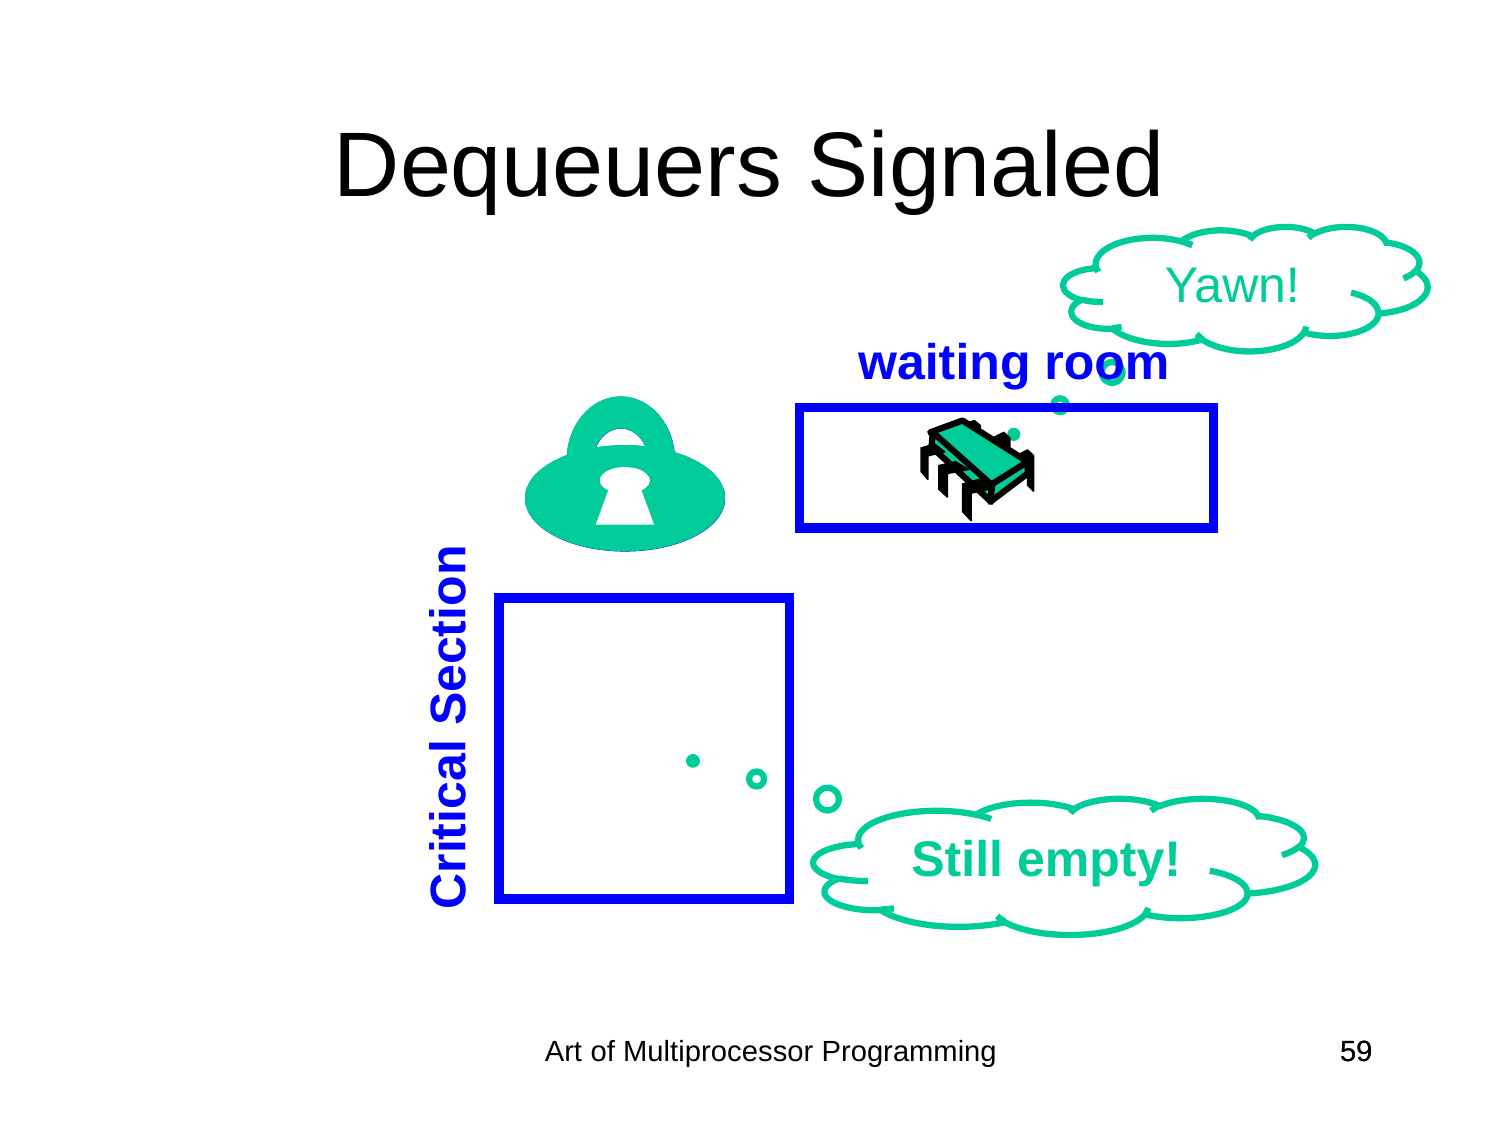

Dequeuers Signaled
Yawn!
waiting room

Critical Section
Still empty!
Art of Multiprocessor Programming
59
59